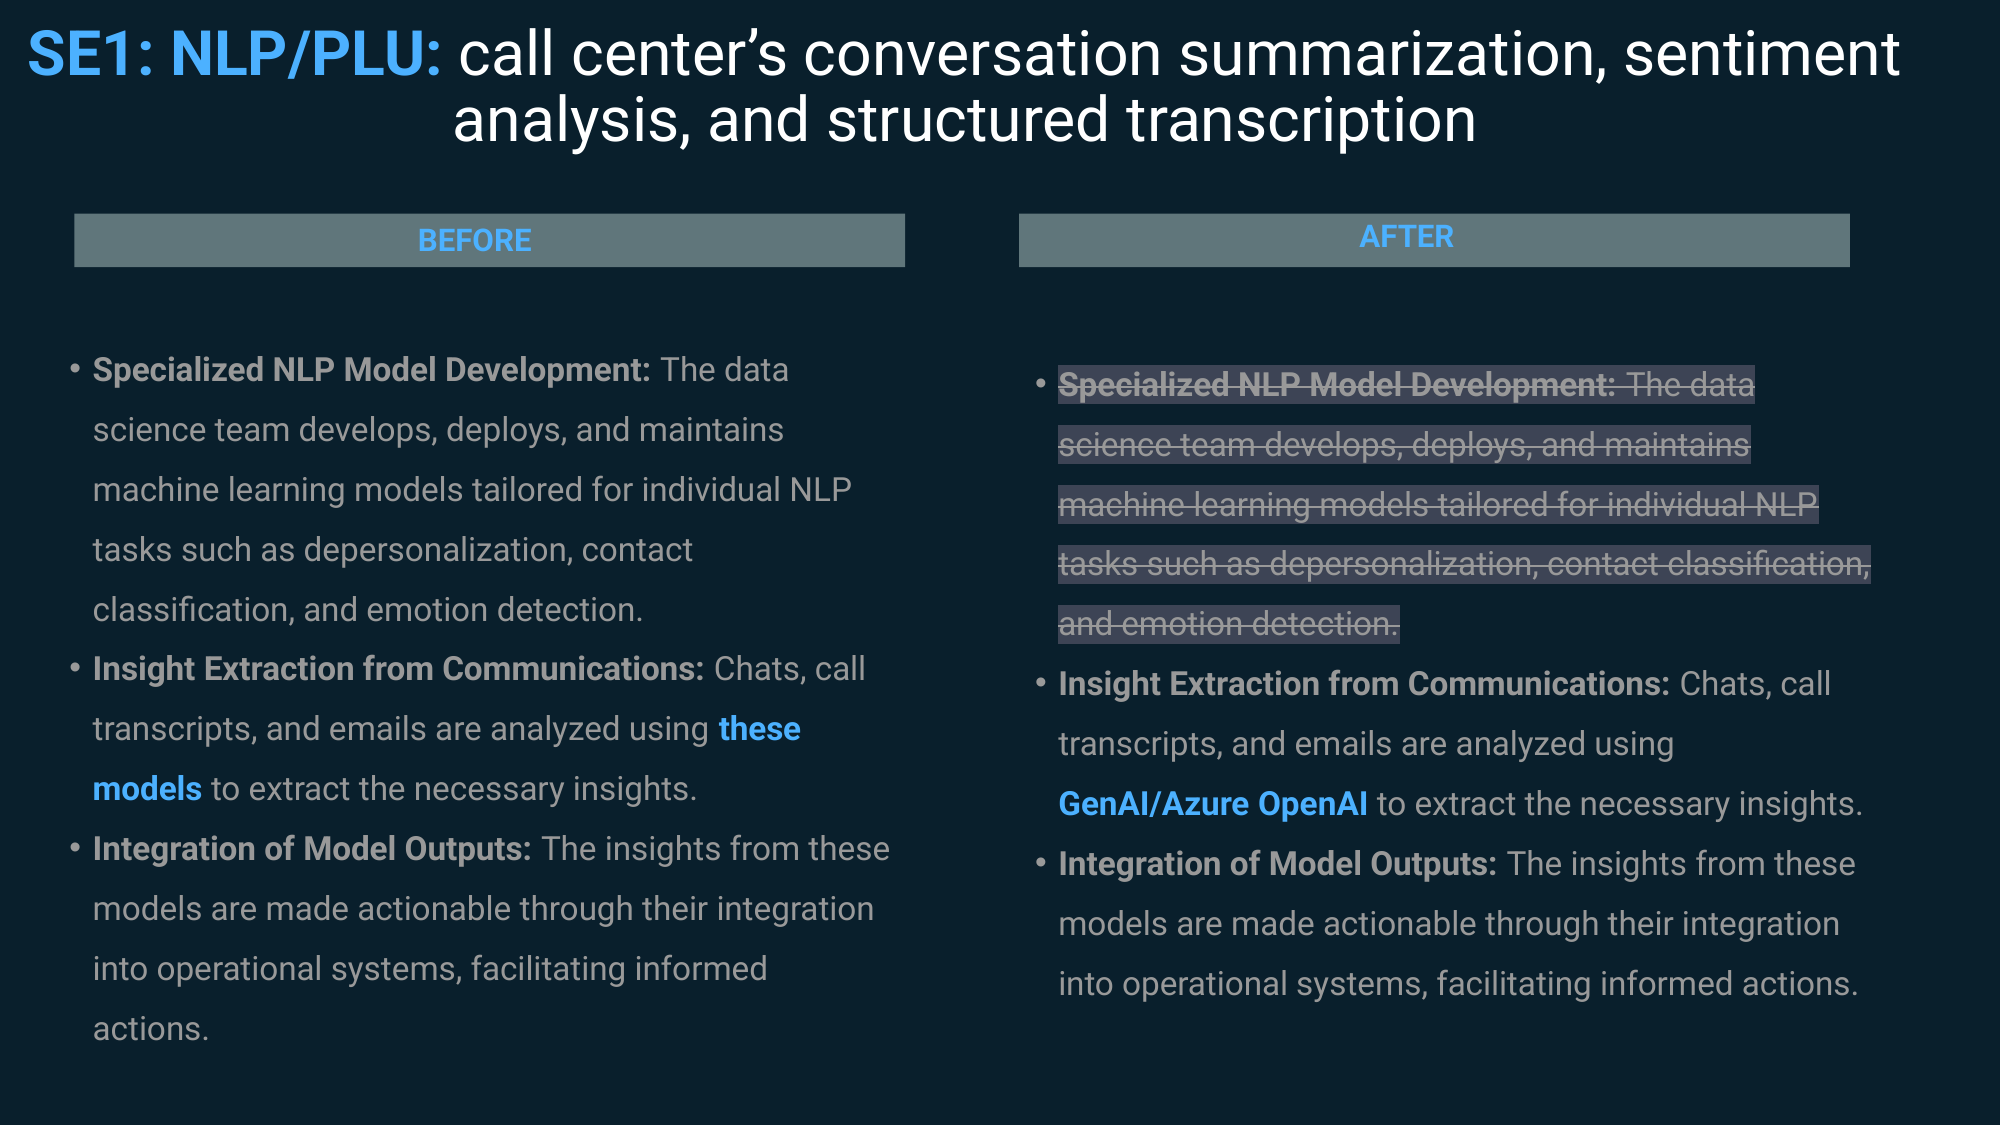

SE1: NLP/PLU: call center’s conversation summarization, sentiment analysis, and structured transcription

AFTER
BEFORE
Specialized NLP Model Development: The data science team develops, deploys, and maintains machine learning models tailored for individual NLP tasks such as depersonalization, contact classification, and emotion detection.
Insight Extraction from Communications: Chats, call transcripts, and emails are analyzed using these models to extract the necessary insights.
Integration of Model Outputs: The insights from these models are made actionable through their integration into operational systems, facilitating informed actions.
Specialized NLP Model Development: The data science team develops, deploys, and maintains machine learning models tailored for individual NLP tasks such as depersonalization, contact classification, and emotion detection.
Insight Extraction from Communications: Chats, call transcripts, and emails are analyzed using GenAI/Azure OpenAI to extract the necessary insights.
Integration of Model Outputs: The insights from these models are made actionable through their integration into operational systems, facilitating informed actions.